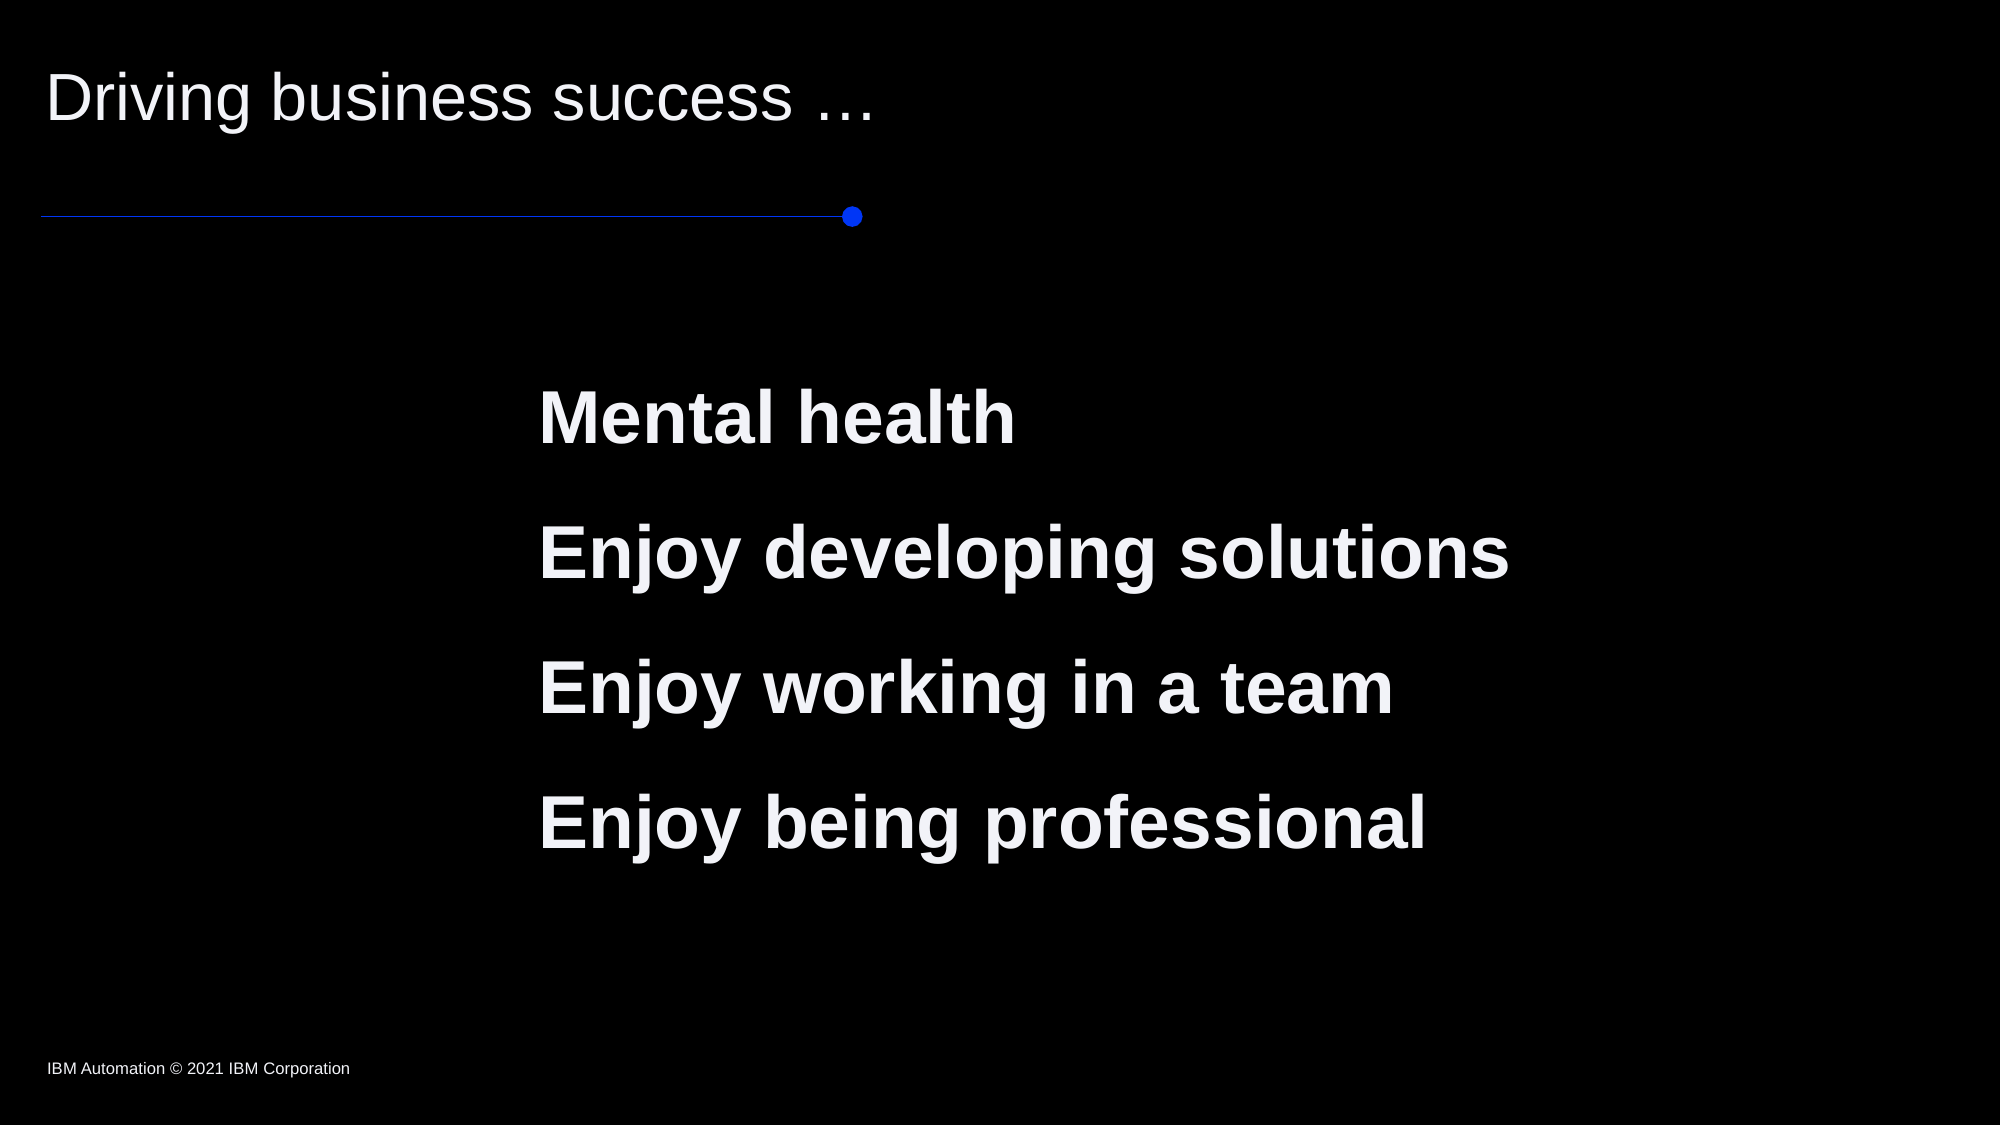

Driving business success …
Mental health

Enjoy developing solutions

Enjoy working in a team

Enjoy being professional

IBM Automation © 2021 IBM Corporation